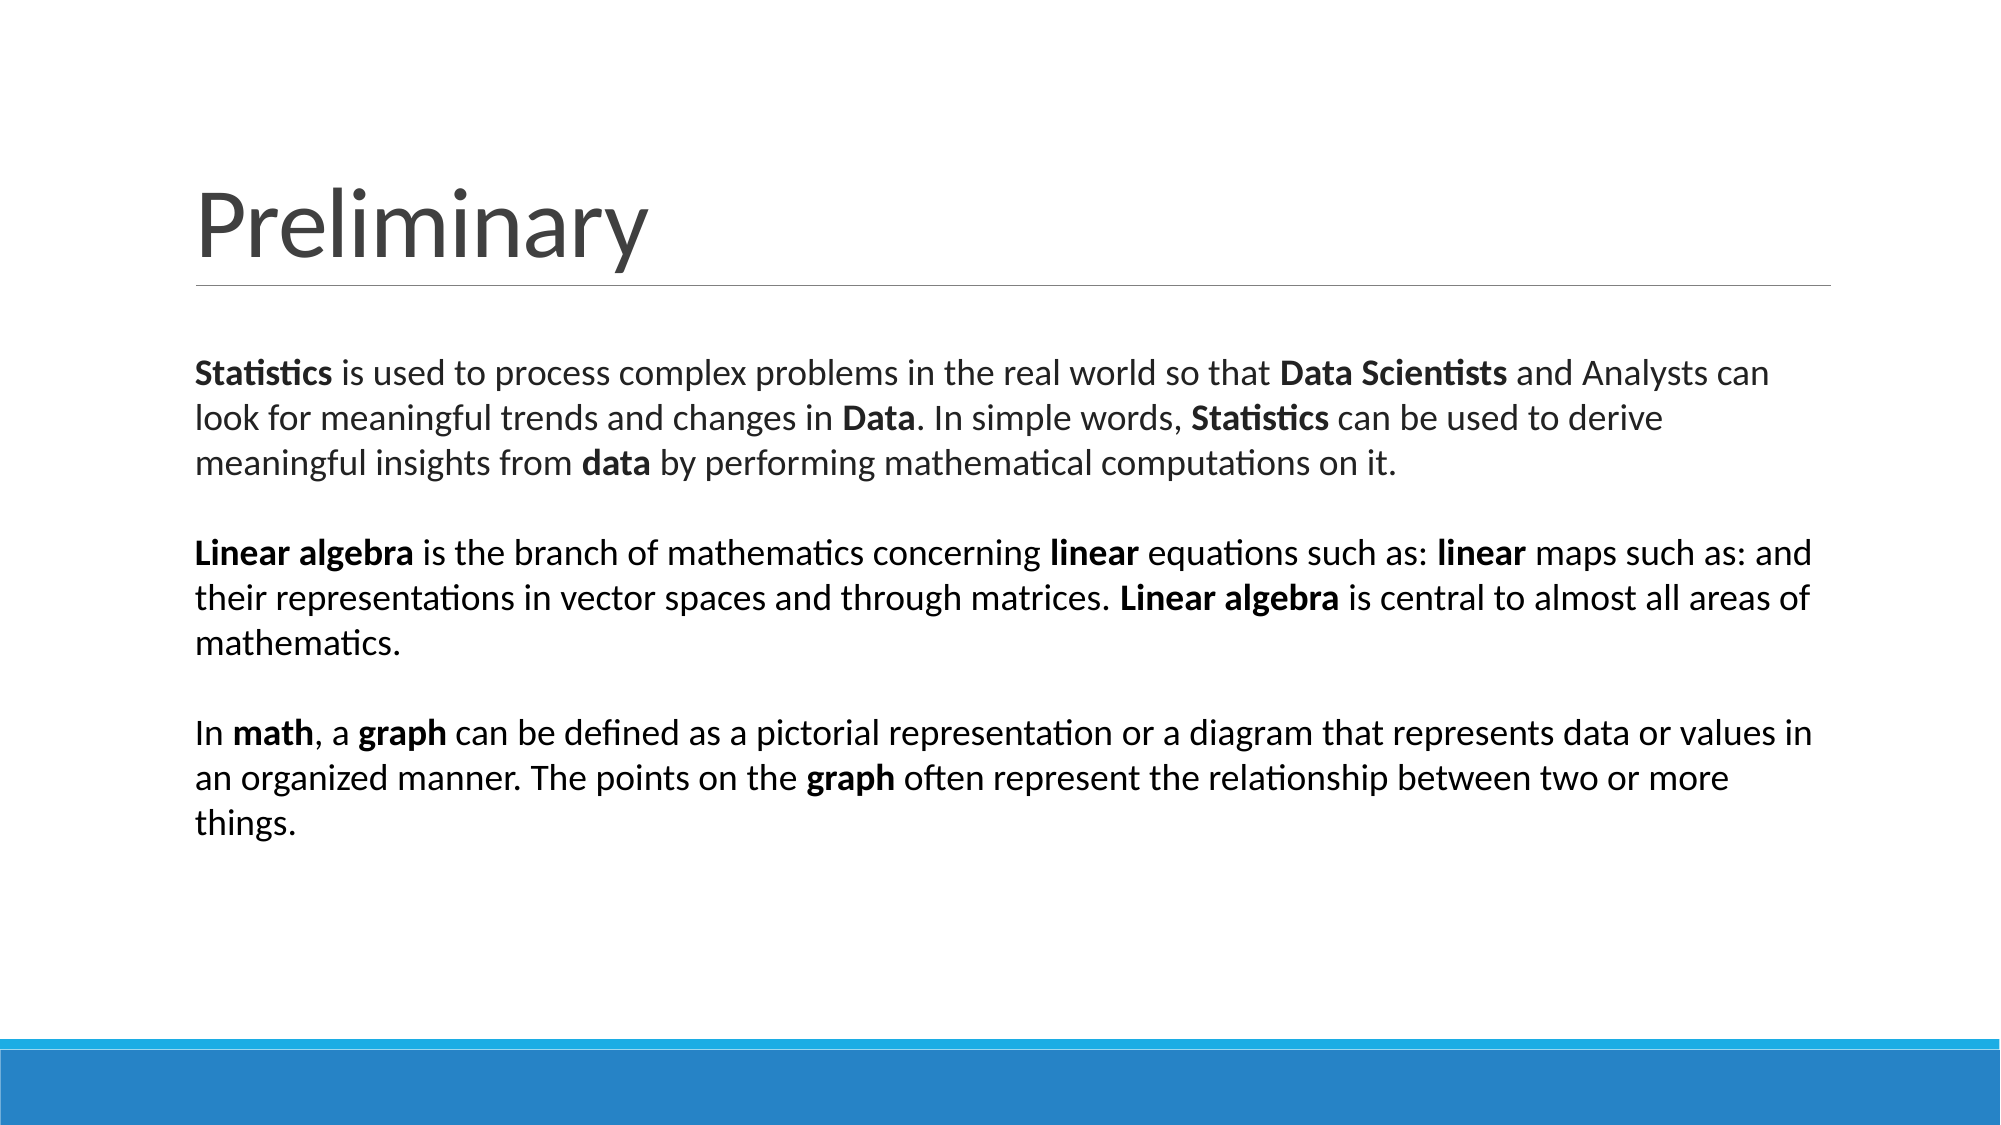

# Preliminary
Statistics is used to process complex problems in the real world so that Data Scientists and Analysts can look for meaningful trends and changes in Data. In simple words, Statistics can be used to derive meaningful insights from data by performing mathematical computations on it.

Linear algebra is the branch of mathematics concerning linear equations such as: linear maps such as: and their representations in vector spaces and through matrices. Linear algebra is central to almost all areas of mathematics.

In math, a graph can be defined as a pictorial representation or a diagram that represents data or values in an organized manner. The points on the graph often represent the relationship between two or more things.